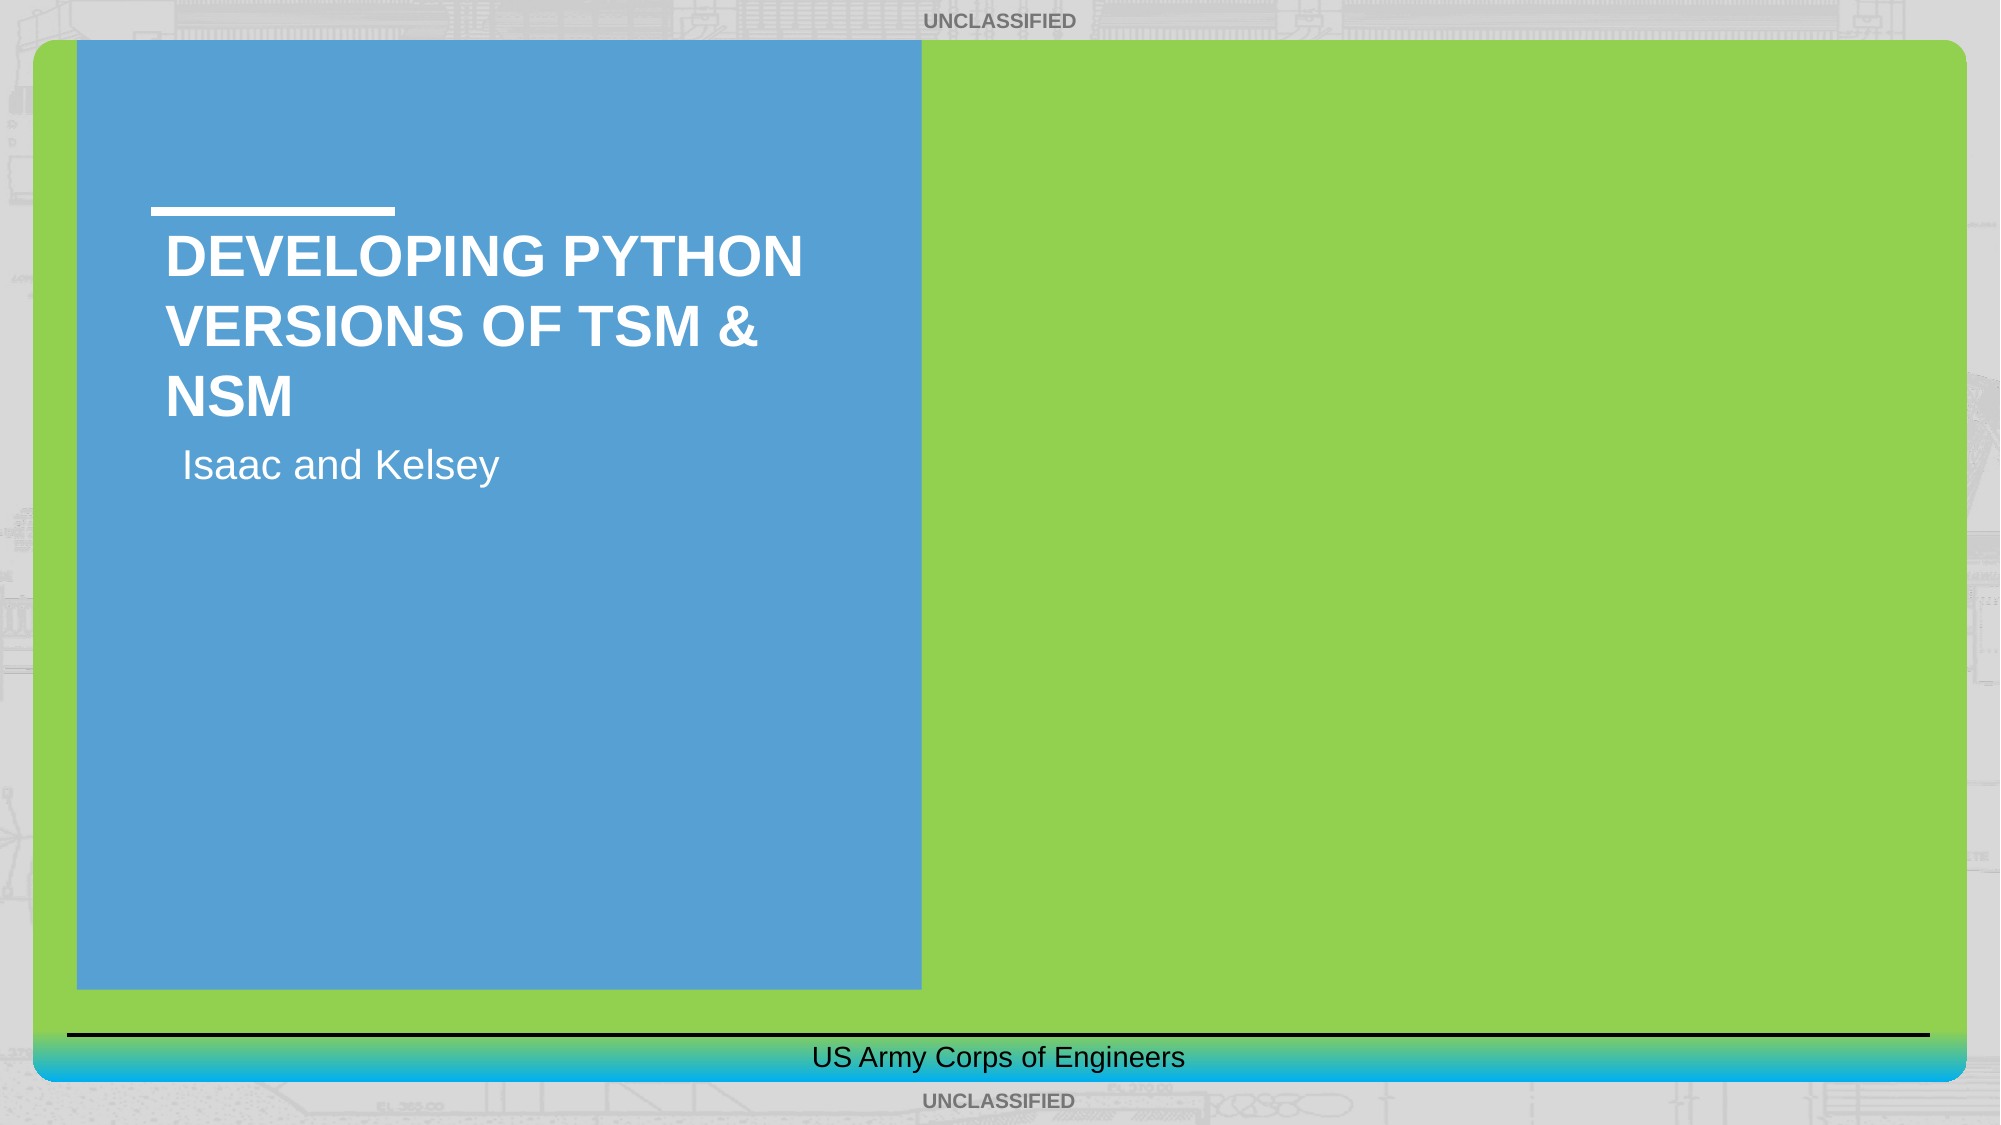

# Developing Python versions of TSM & NSM
Isaac and Kelsey